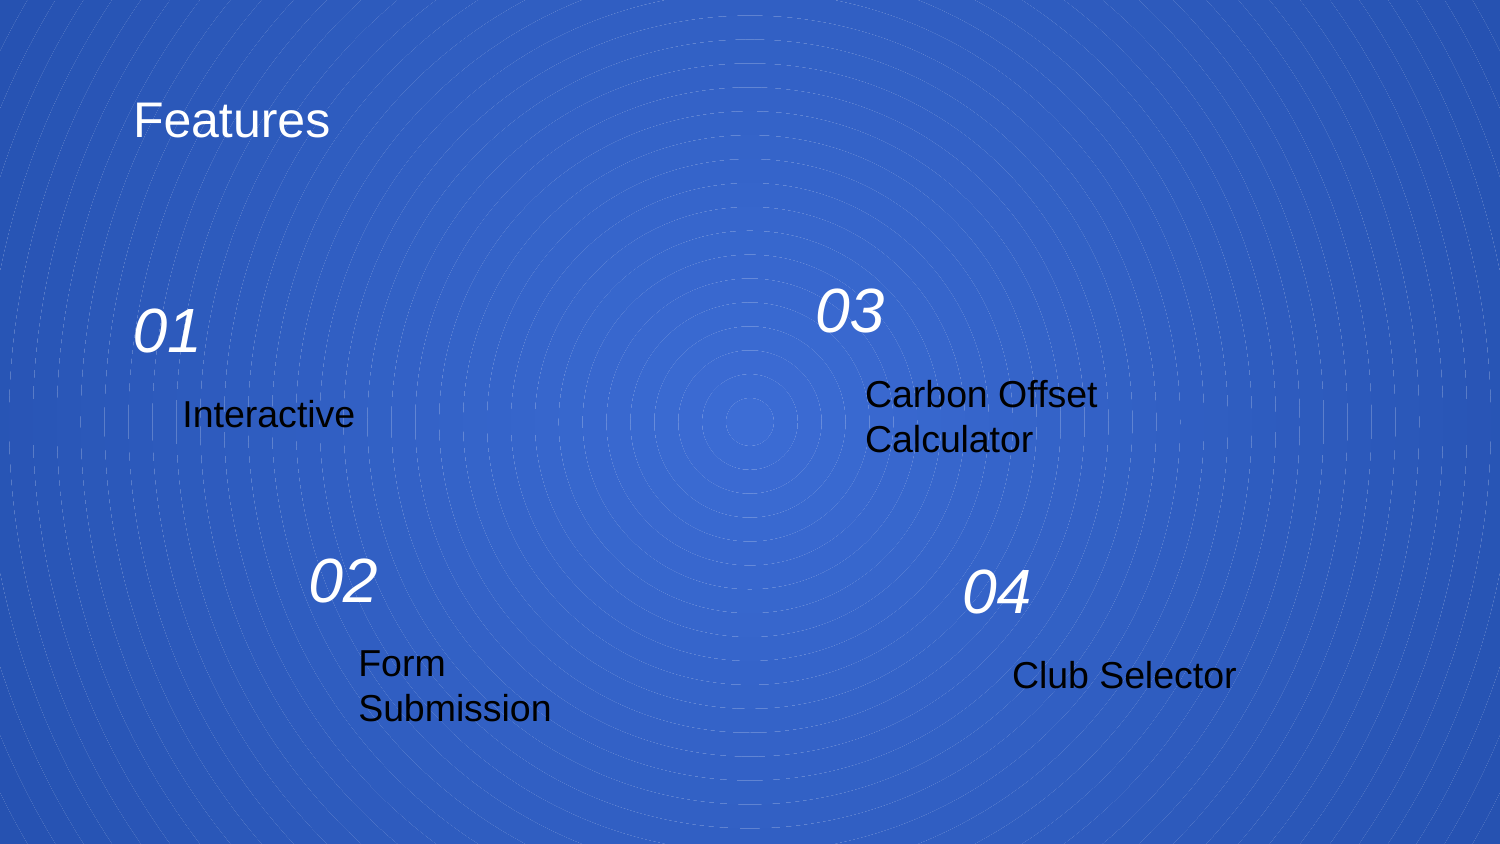

# Features
03
01
Carbon Offset Calculator
Interactive
02
04
Form Submission
Club Selector